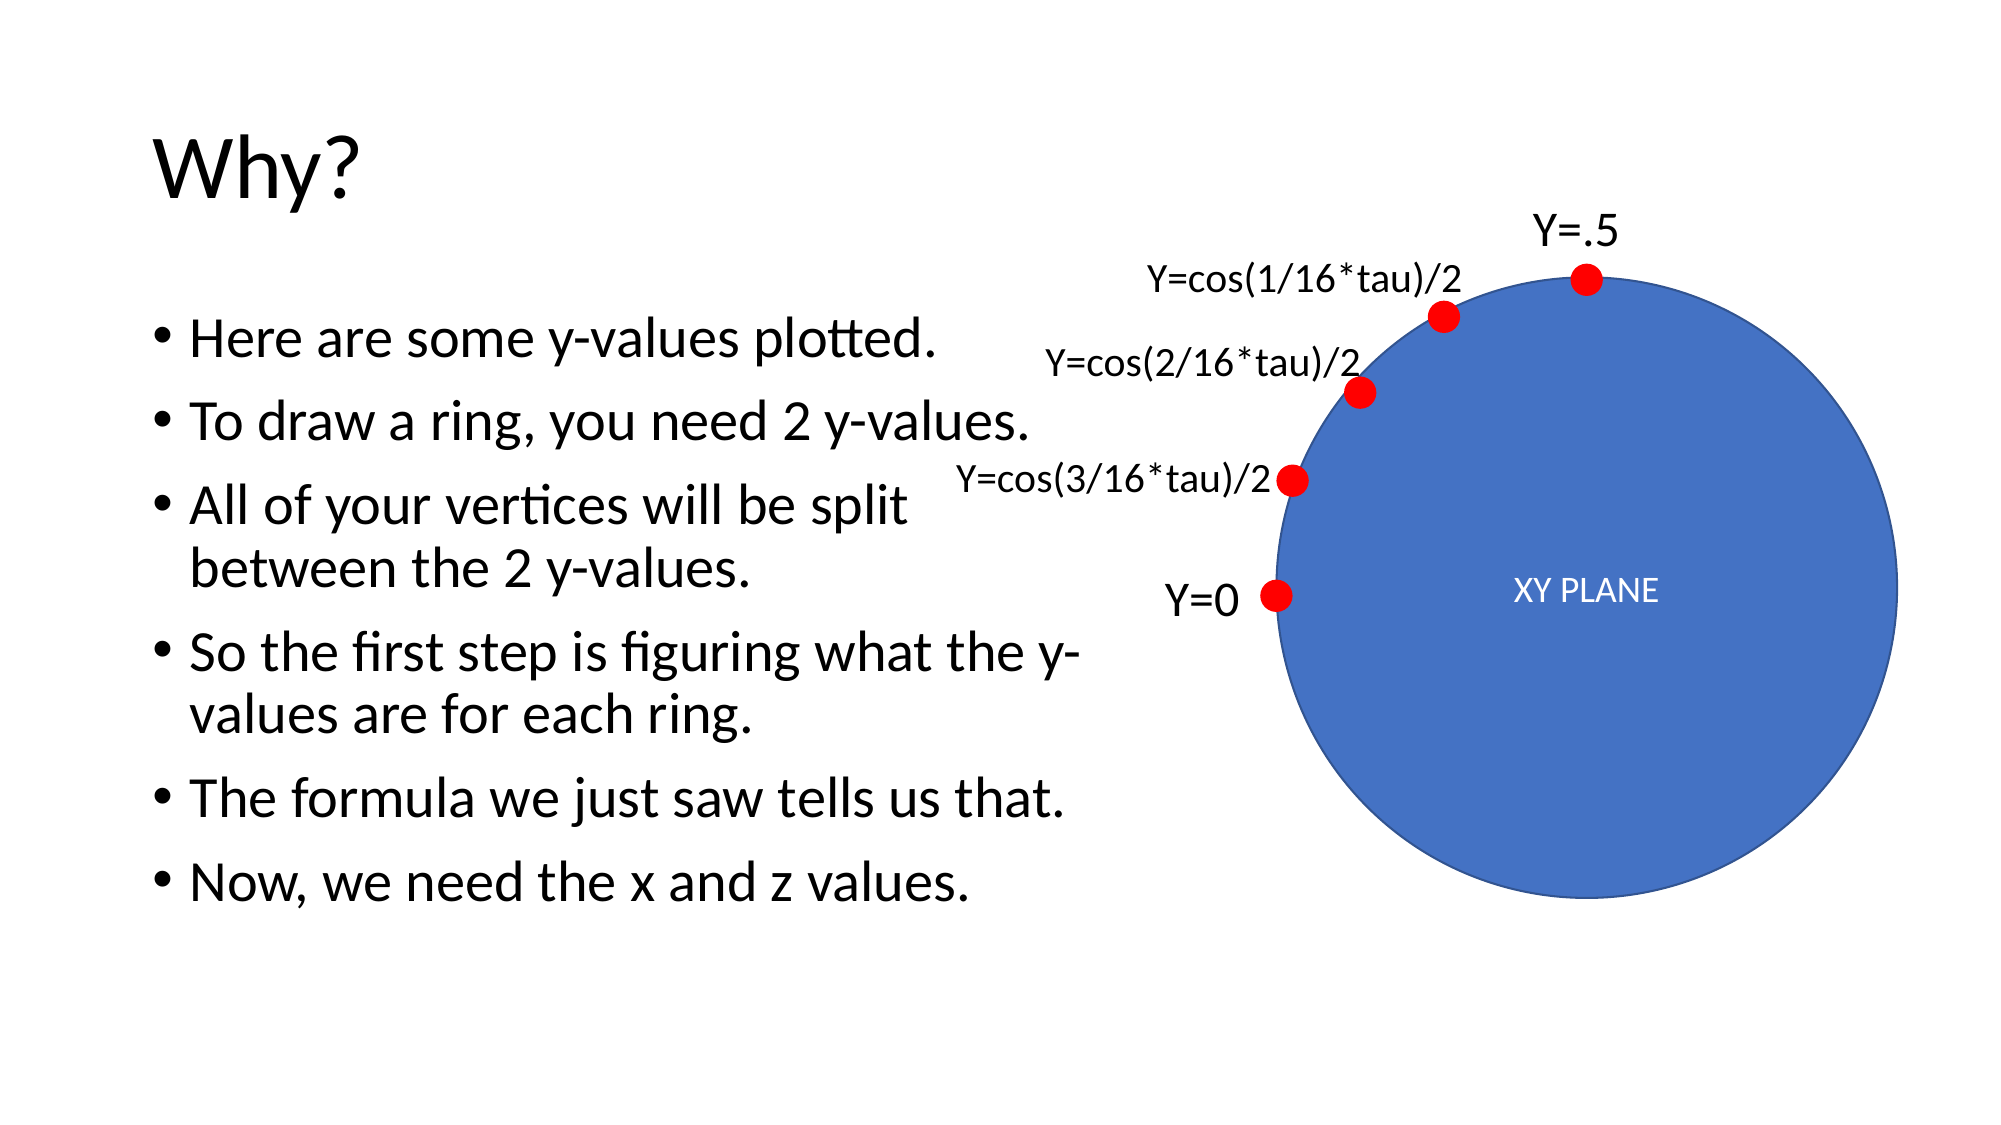

# Why?
Y=.5
Y=cos(1/16*tau)/2

XY PLANE
Here are some y-values plotted.
To draw a ring, you need 2 y-values.
All of your vertices will be split between the 2 y-values.
So the first step is figuring what the y-values are for each ring.
The formula we just saw tells us that.
Now, we need the x and z values.

Y=cos(2/16*tau)/2

Y=cos(3/16*tau)/2

Y=0